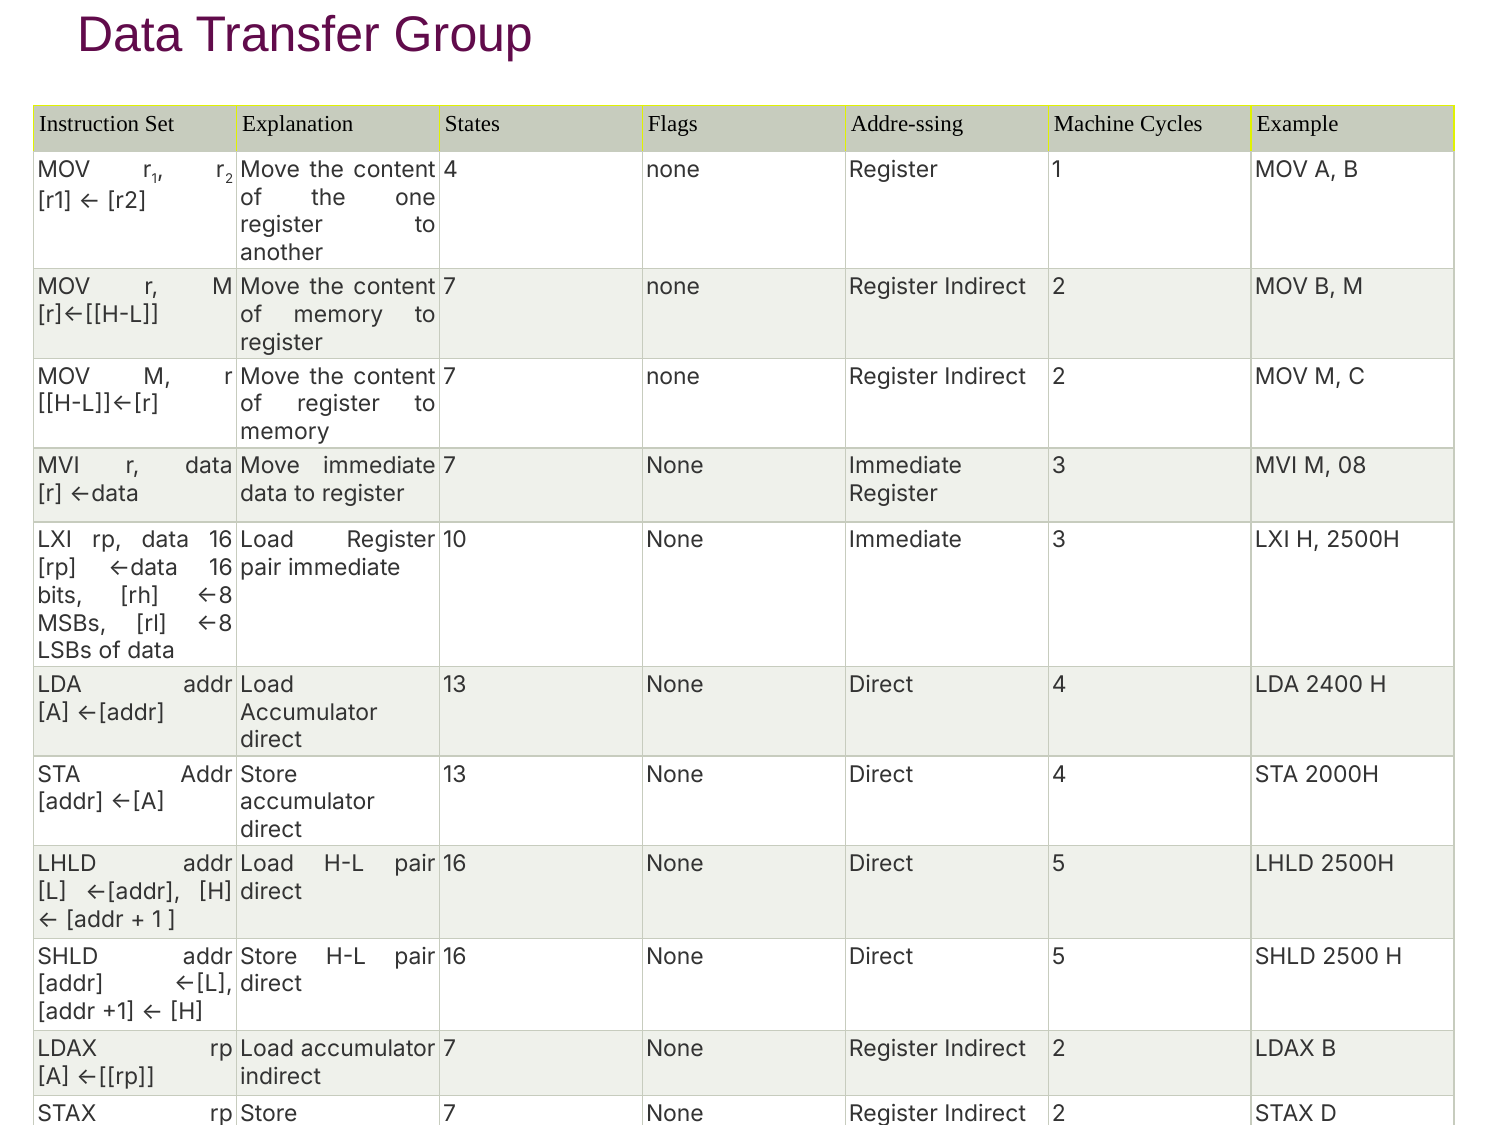

# Data Transfer Group
|  |  |  |  |  |  |  |
| --- | --- | --- | --- | --- | --- | --- |
| Instruction Set | Explanation | States | Flags | Addre-ssing | Machine Cycles | Example |
| MOV r1, r2 [r1] ← [r2] | Move the content of the one register to another | 4 | none | Register | 1 | MOV A, B |
| MOV r, M [r]←[[H-L]] | Move the content of memory to register | 7 | none | Register Indirect | 2 | MOV B, M |
| MOV M, r [[H-L]]←[r] | Move the content of register to memory | 7 | none | Register Indirect | 2 | MOV M, C |
| MVI r, data [r] ←data | Move immediate data to register | 7 | None | Immediate Register | 3 | MVI M, 08 |
| LXI rp, data 16 [rp] ←data 16 bits, [rh] ←8 MSBs, [rl] ←8 LSBs of data | Load Register pair immediate | 10 | None | Immediate | 3 | LXI H, 2500H |
| LDA addr [A] ←[addr] | Load Accumulator direct | 13 | None | Direct | 4 | LDA 2400 H |
| STA Addr [addr] ←[A] | Store accumulator direct | 13 | None | Direct | 4 | STA 2000H |
| LHLD addr [L] ←[addr], [H] ← [addr + 1 ] | Load H-L pair direct | 16 | None | Direct | 5 | LHLD 2500H |
| SHLD addr [addr] ←[L], [addr +1] ← [H] | Store H-L pair direct | 16 | None | Direct | 5 | SHLD 2500 H |
| LDAX rp [A] ←[[rp]] | Load accumulator indirect | 7 | None | Register Indirect | 2 | LDAX B |
| STAX rp [[rp]] ←[A] | Store accumulator indirect | 7 | None | Register Indirect | 2 | STAX D |
| XCHG [H-L] ↔[D-E] | Change the contents of H-L with D-E pair | 4 | None | Register | 1 |  |